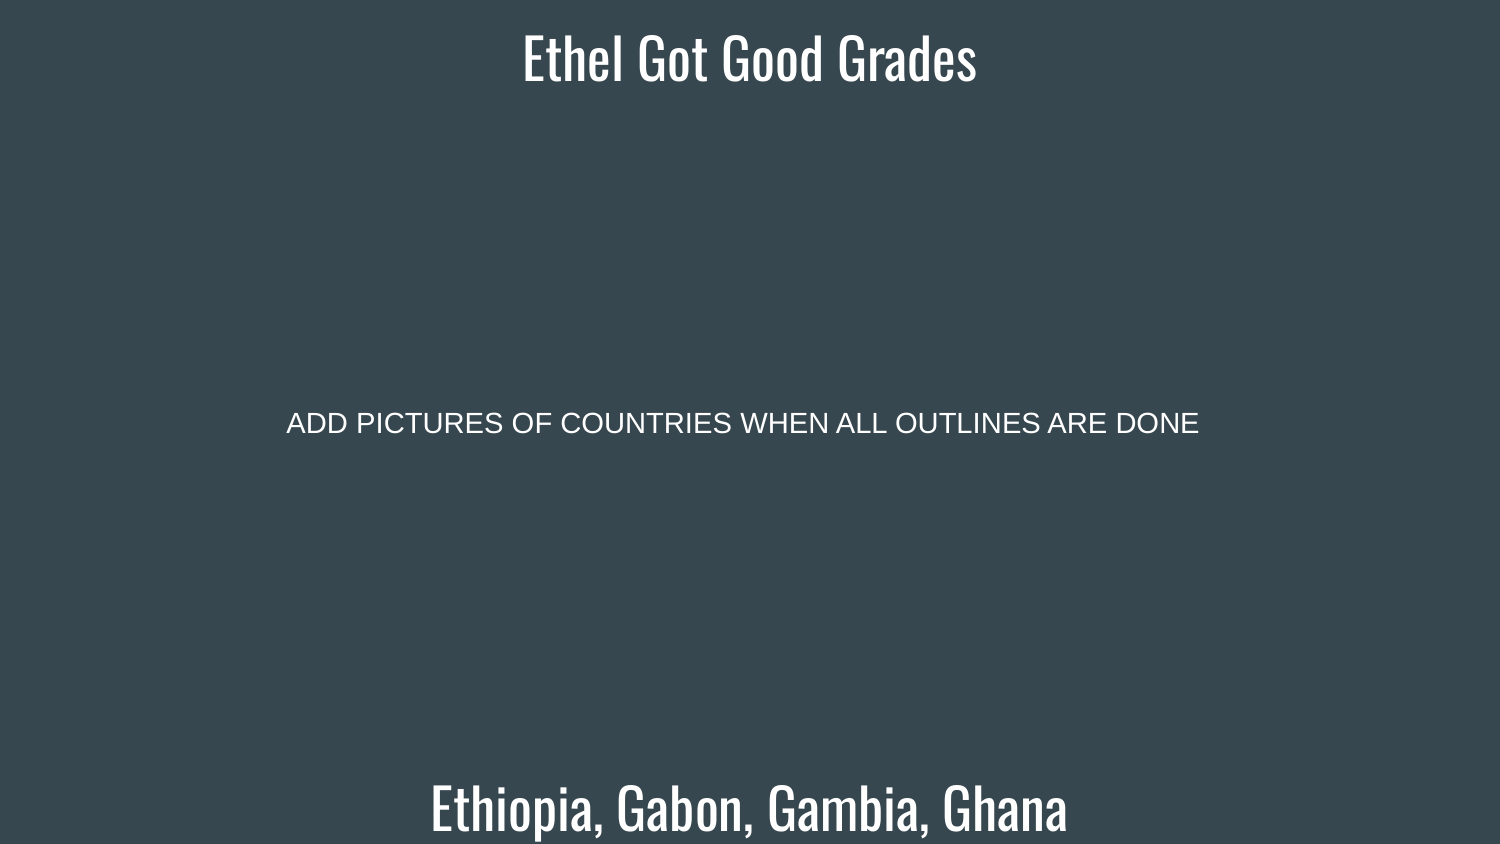

# Ethel Got Good Grades
ADD PICTURES OF COUNTRIES WHEN ALL OUTLINES ARE DONE
Ethiopia, Gabon, Gambia, Ghana